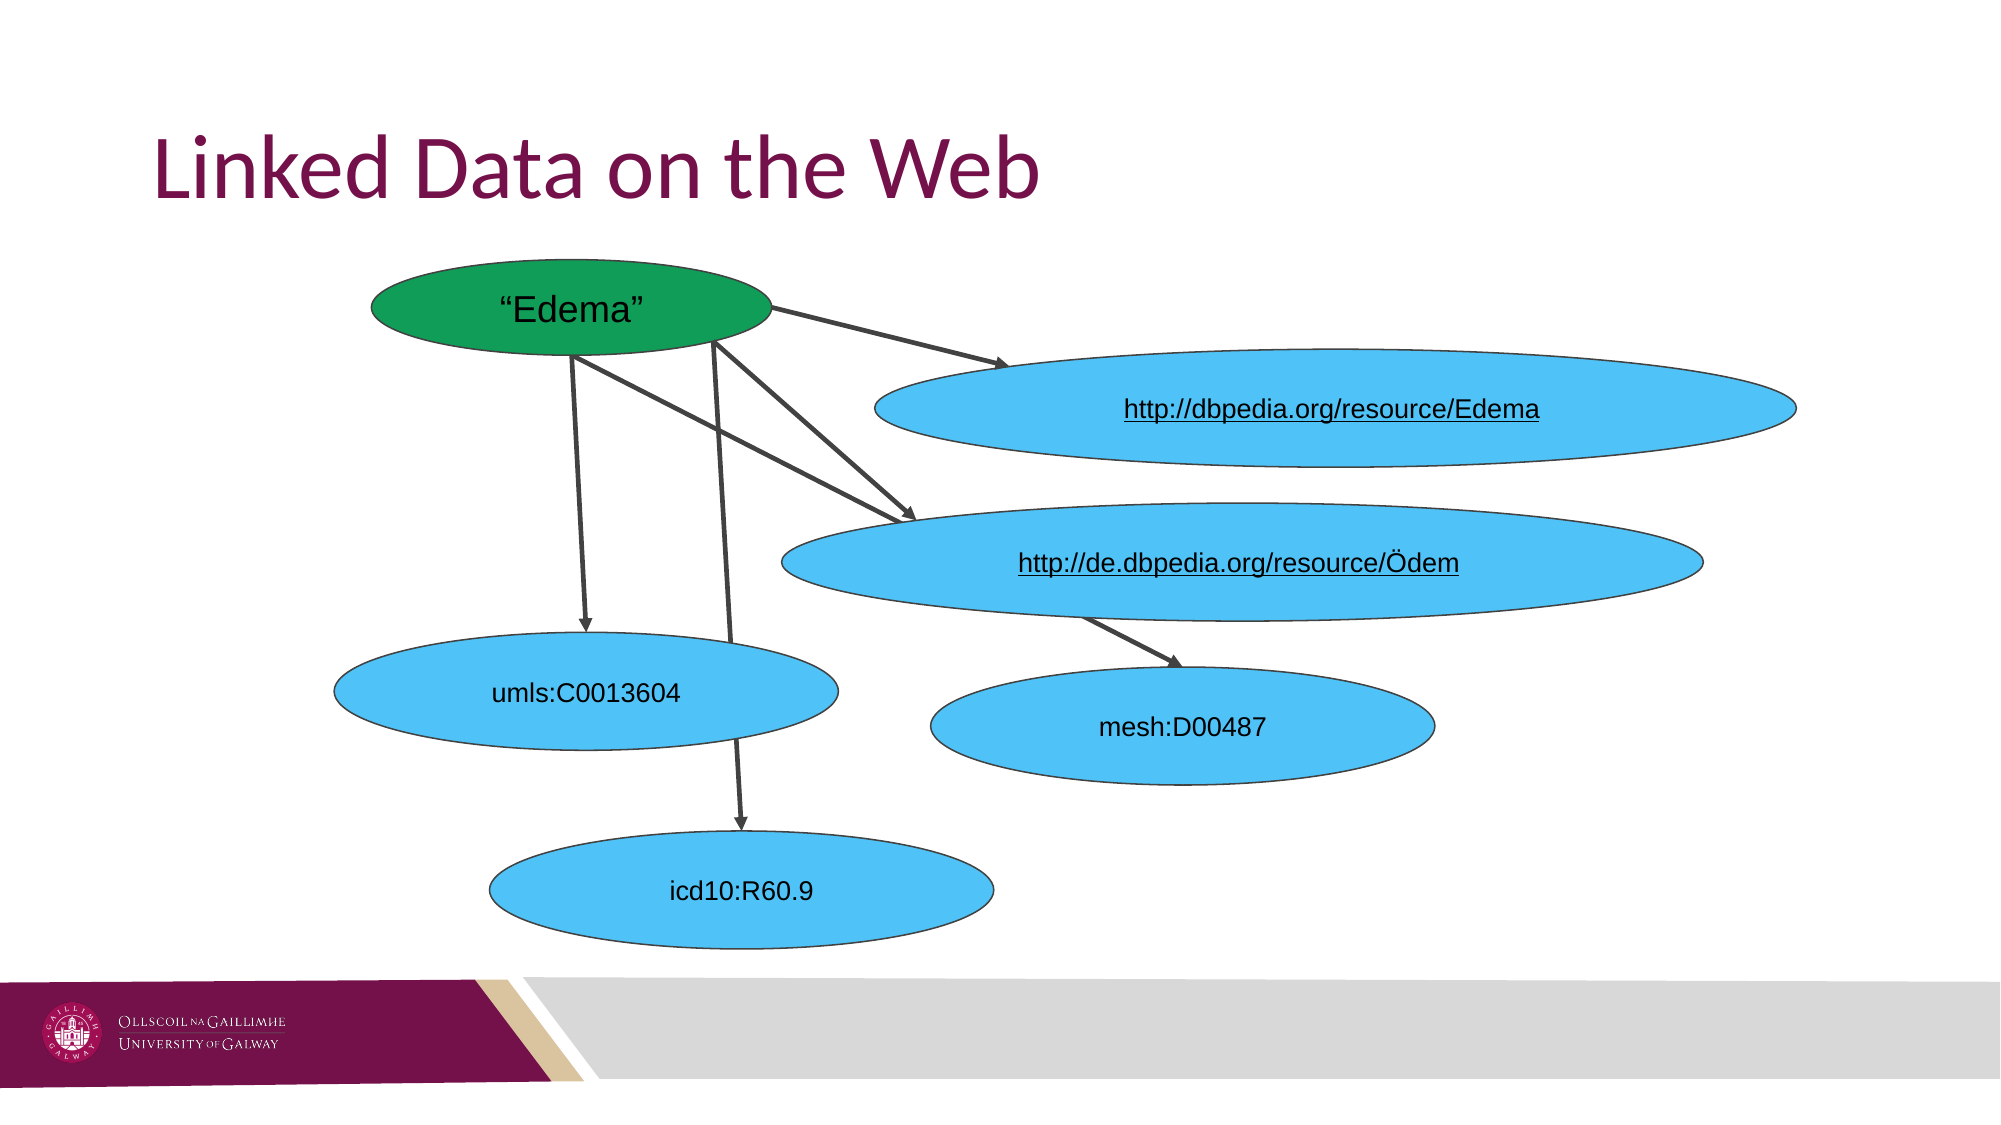

# Linked Data on the Web
“Edema”
http://dbpedia.org/resource/Edema
http://de.dbpedia.org/resource/Ödem
umls:C0013604
mesh:D00487
icd10:R60.9